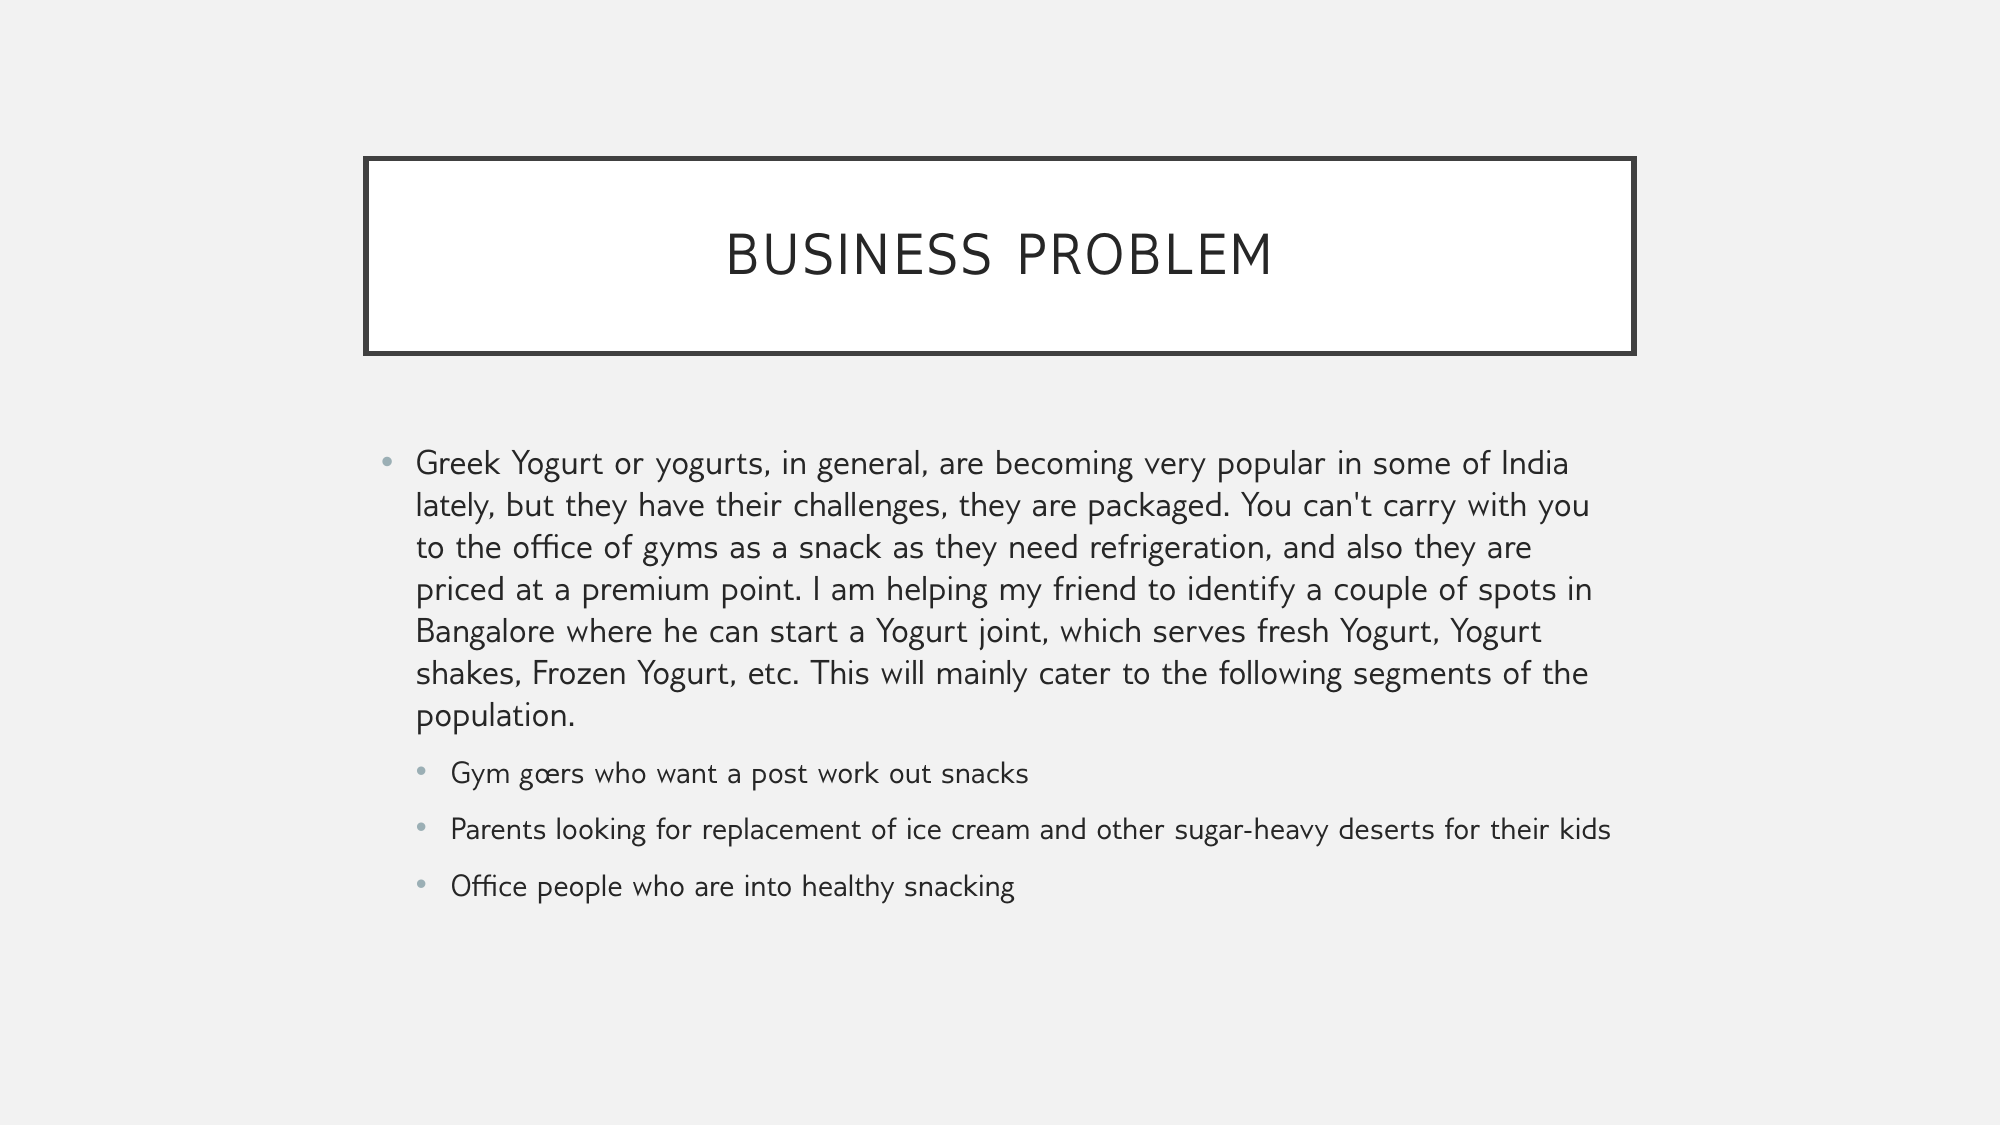

# Business PROBLEM
Greek Yogurt or yogurts, in general, are becoming very popular in some of India lately, but they have their challenges, they are packaged. You can't carry with you to the office of gyms as a snack as they need refrigeration, and also they are priced at a premium point. I am helping my friend to identify a couple of spots in Bangalore where he can start a Yogurt joint, which serves fresh Yogurt, Yogurt shakes, Frozen Yogurt, etc. This will mainly cater to the following segments of the population.
Gym goers who want a post work out snacks
Parents looking for replacement of ice cream and other sugar-heavy deserts for their kids
Office people who are into healthy snacking